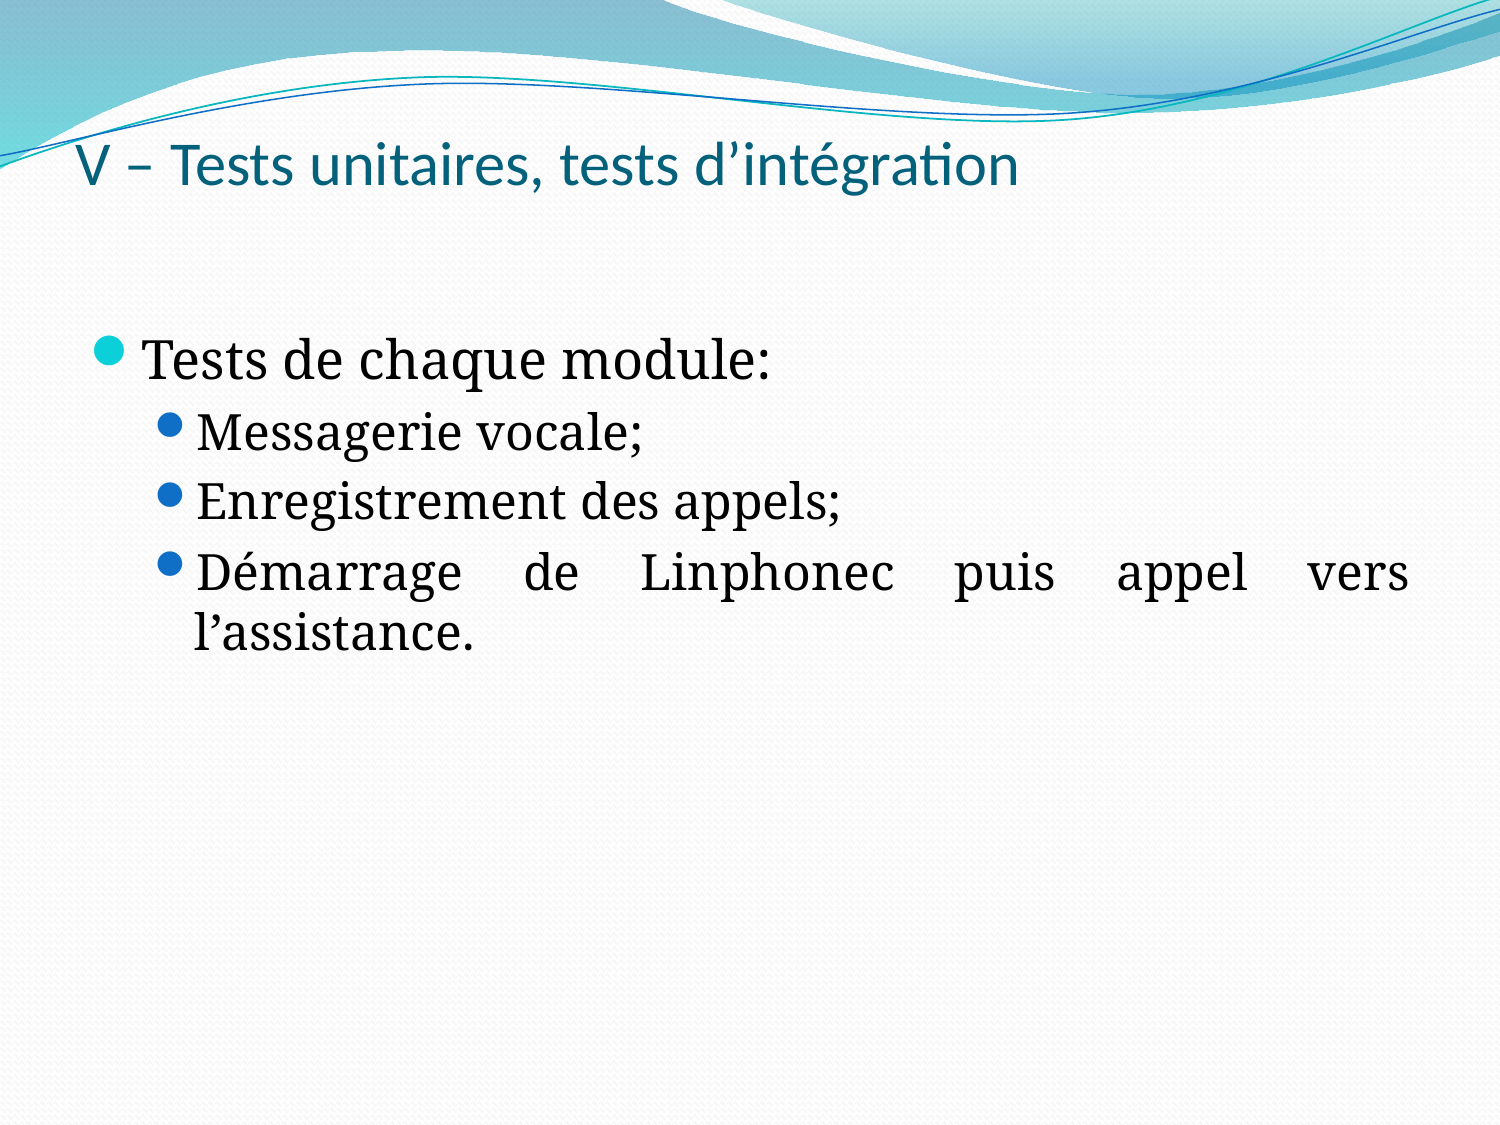

# V – Tests unitaires, tests d’intégration
Tests de chaque module:
Messagerie vocale;
Enregistrement des appels;
Démarrage de Linphonec puis appel vers l’assistance.